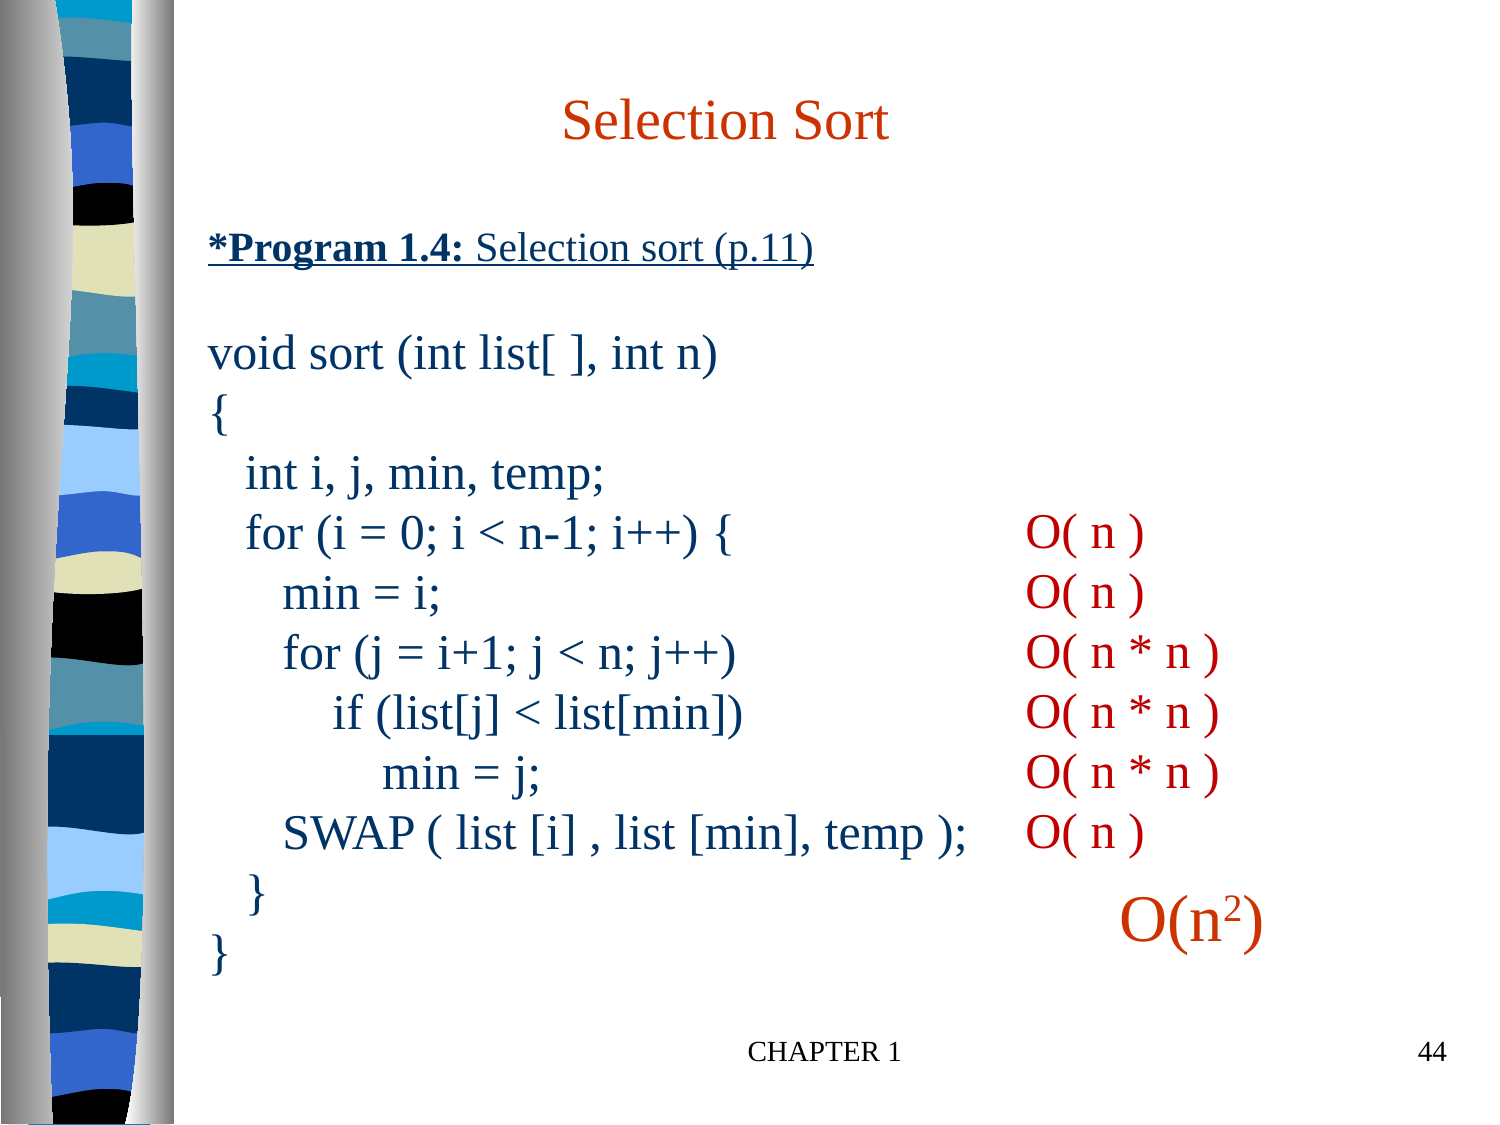

Selection Sort
# *Program 1.4: Selection sort (p.11) void sort (int list[ ], int n) { int i, j, min, temp; for (i = 0; i < n-1; i++) { min = i; for (j = i+1; j < n; j++) if (list[j] < list[min]) min = j; SWAP ( list [i] , list [min], temp ); } }
O( n )
O( n )
O( n * n )
O( n * n )
O( n * n )
O( n )
O(n2)
CHAPTER 1
44